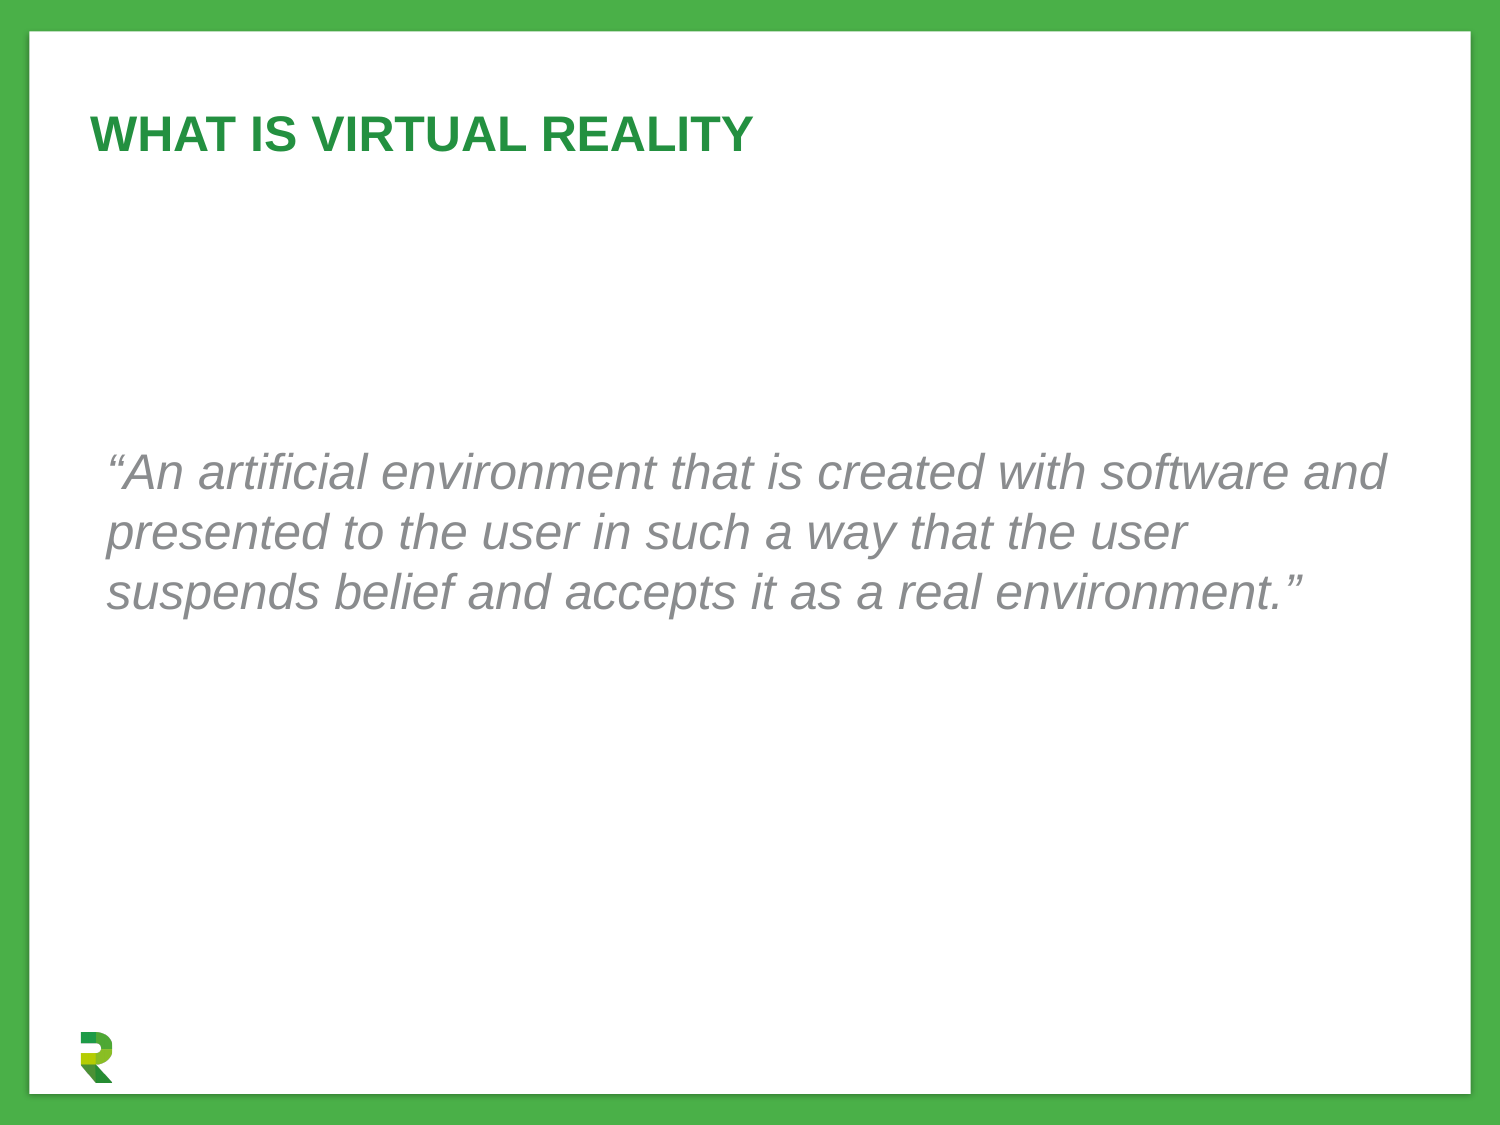

# What is Virtual Reality
“An artificial environment that is created with software and presented to the user in such a way that the user suspends belief and accepts it as a real environment.”